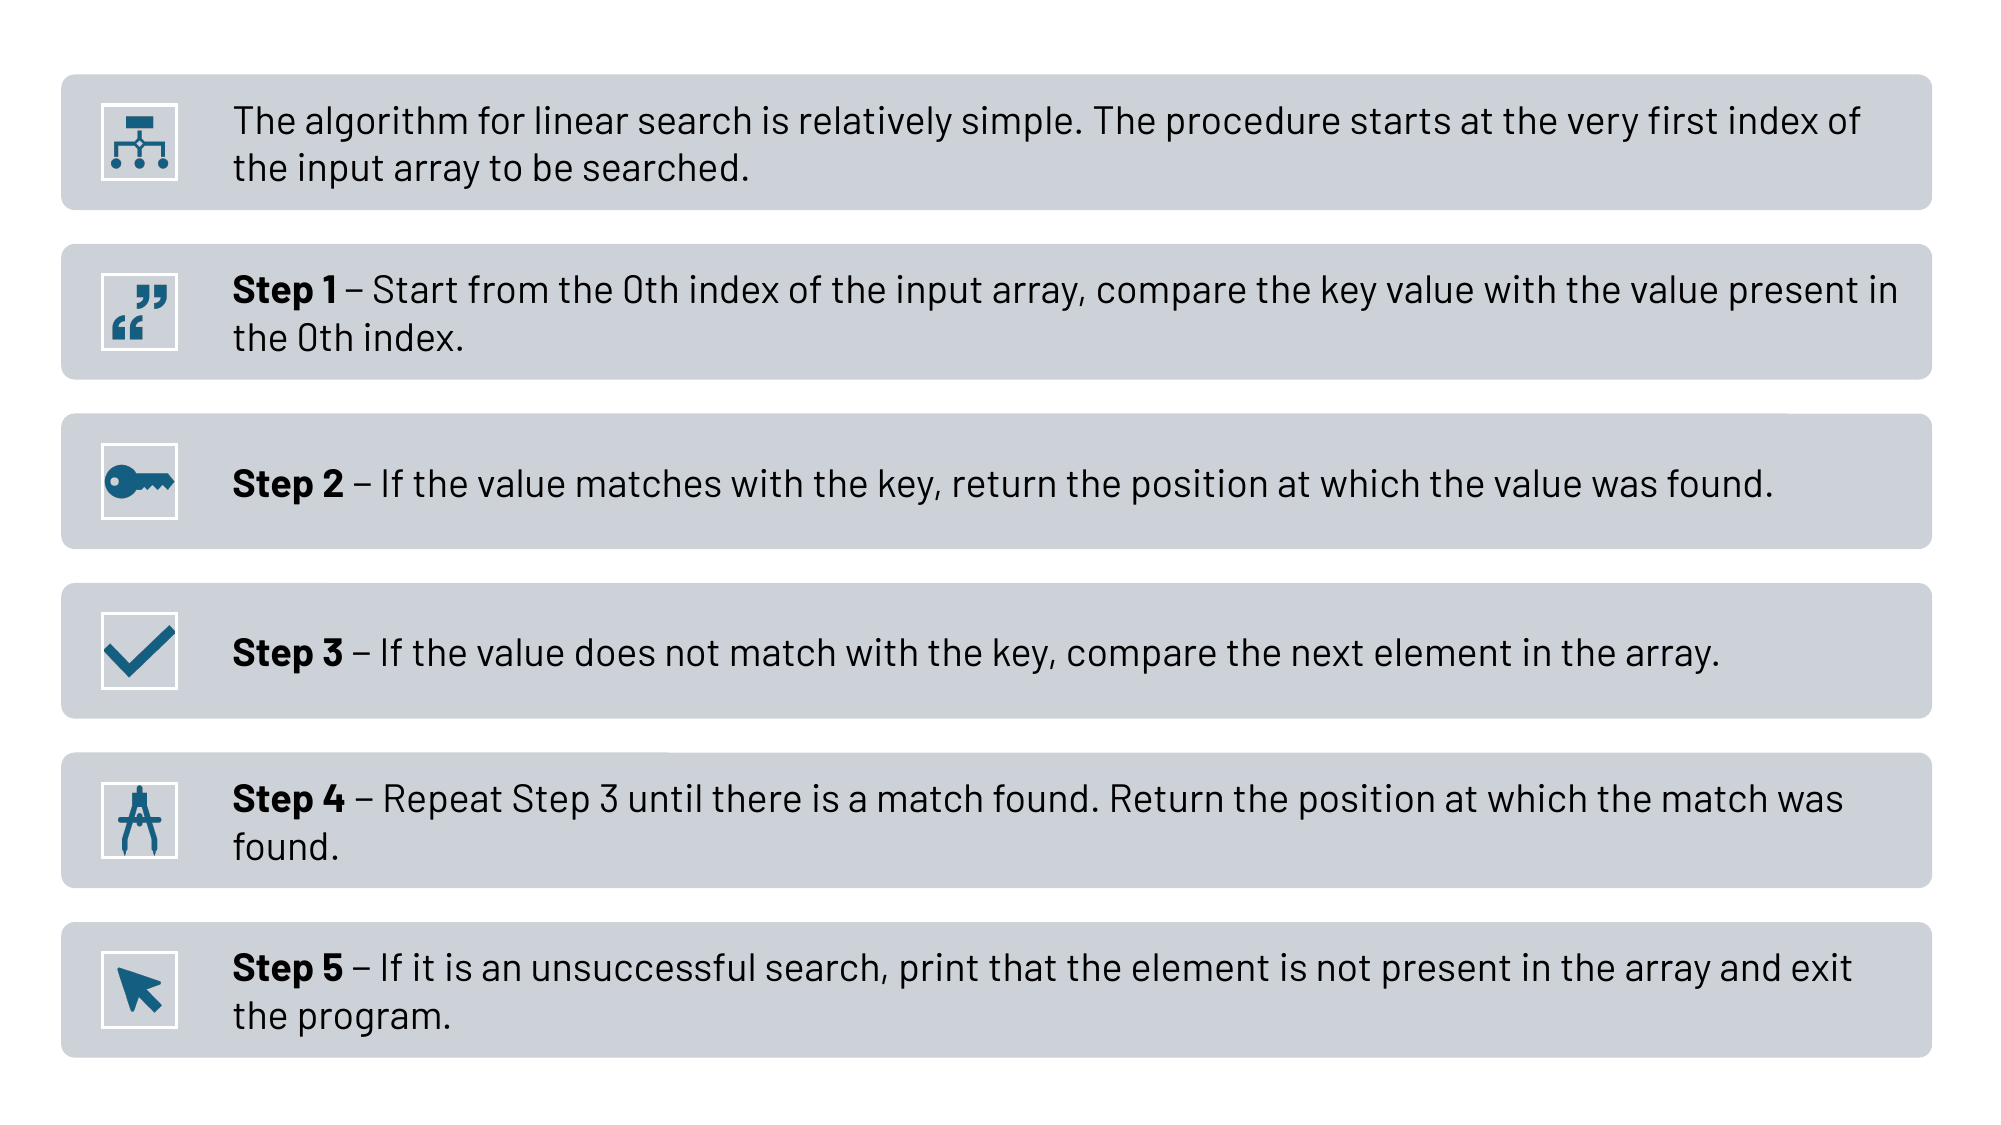

The algorithm for linear search is relatively simple. The procedure starts at the very first index of the input array to be searched.
Step 1 − Start from the 0th index of the input array, compare the key value with the value present in the 0th index.
Step 2 − If the value matches with the key, return the position at which the value was found.
Step 3 − If the value does not match with the key, compare the next element in the array.
Step 4 − Repeat Step 3 until there is a match found. Return the position at which the match was found.
Step 5 − If it is an unsuccessful search, print that the element is not present in the array and exit the program.